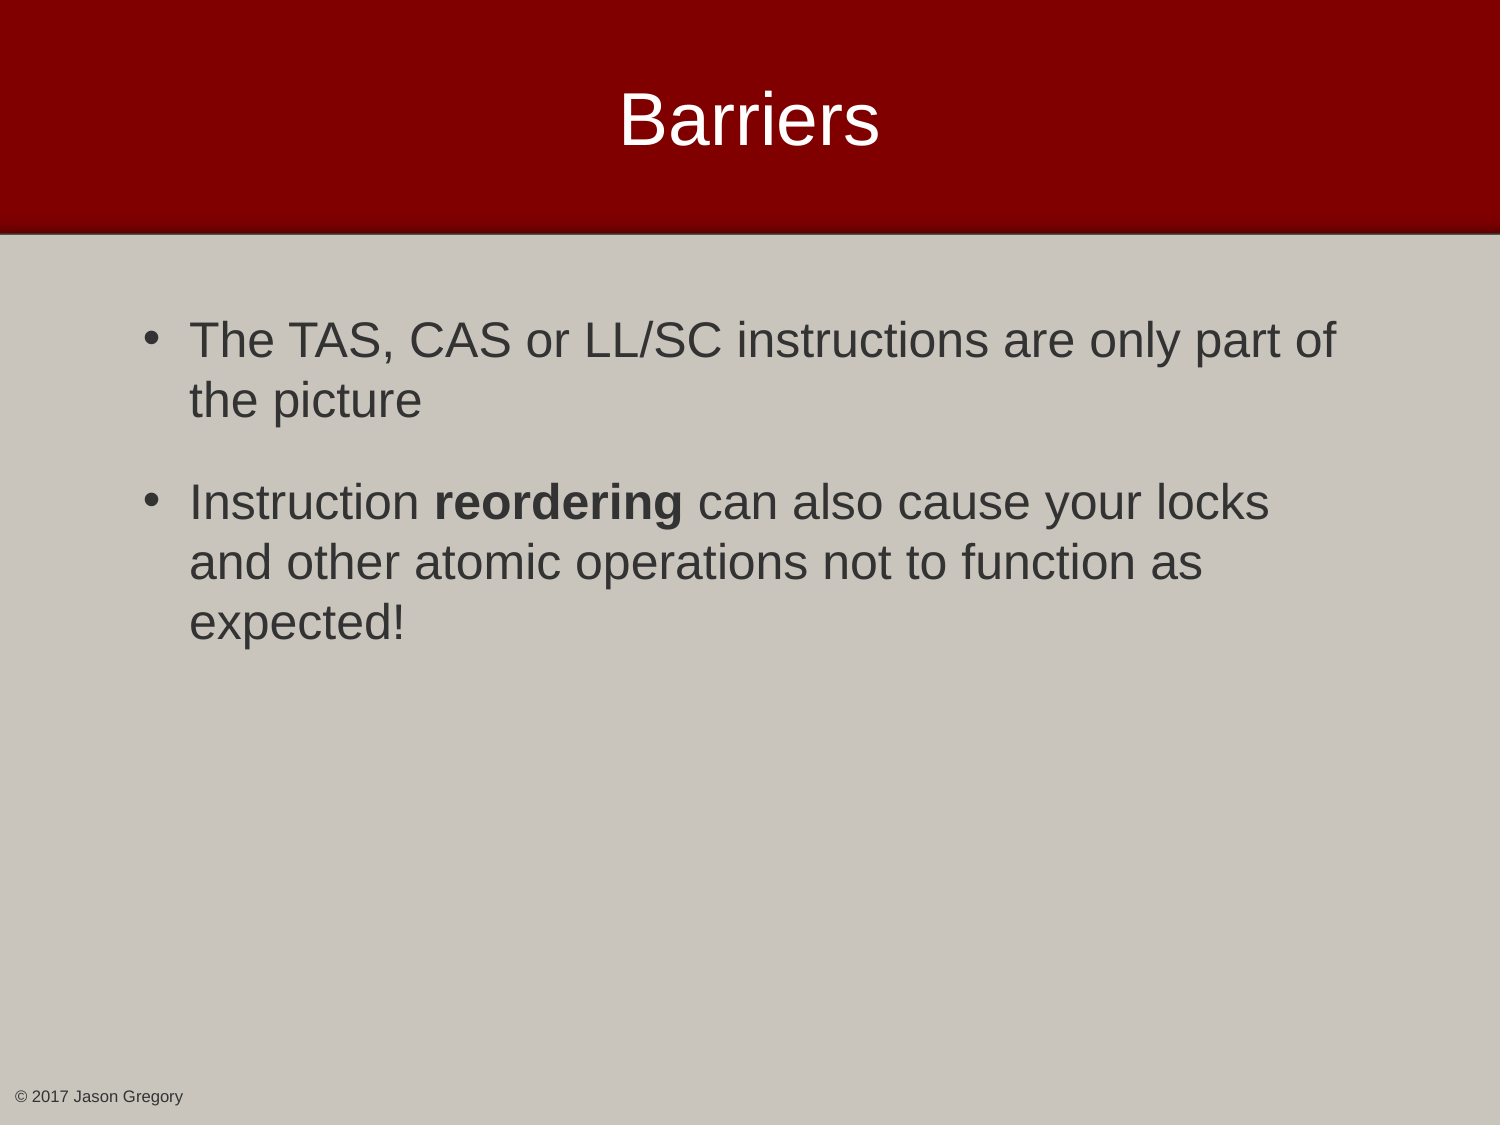

# Barriers
The TAS, CAS or LL/SC instructions are only part of the picture
Instruction reordering can also cause your locks and other atomic operations not to function as expected!

© 2017 Jason Gregory